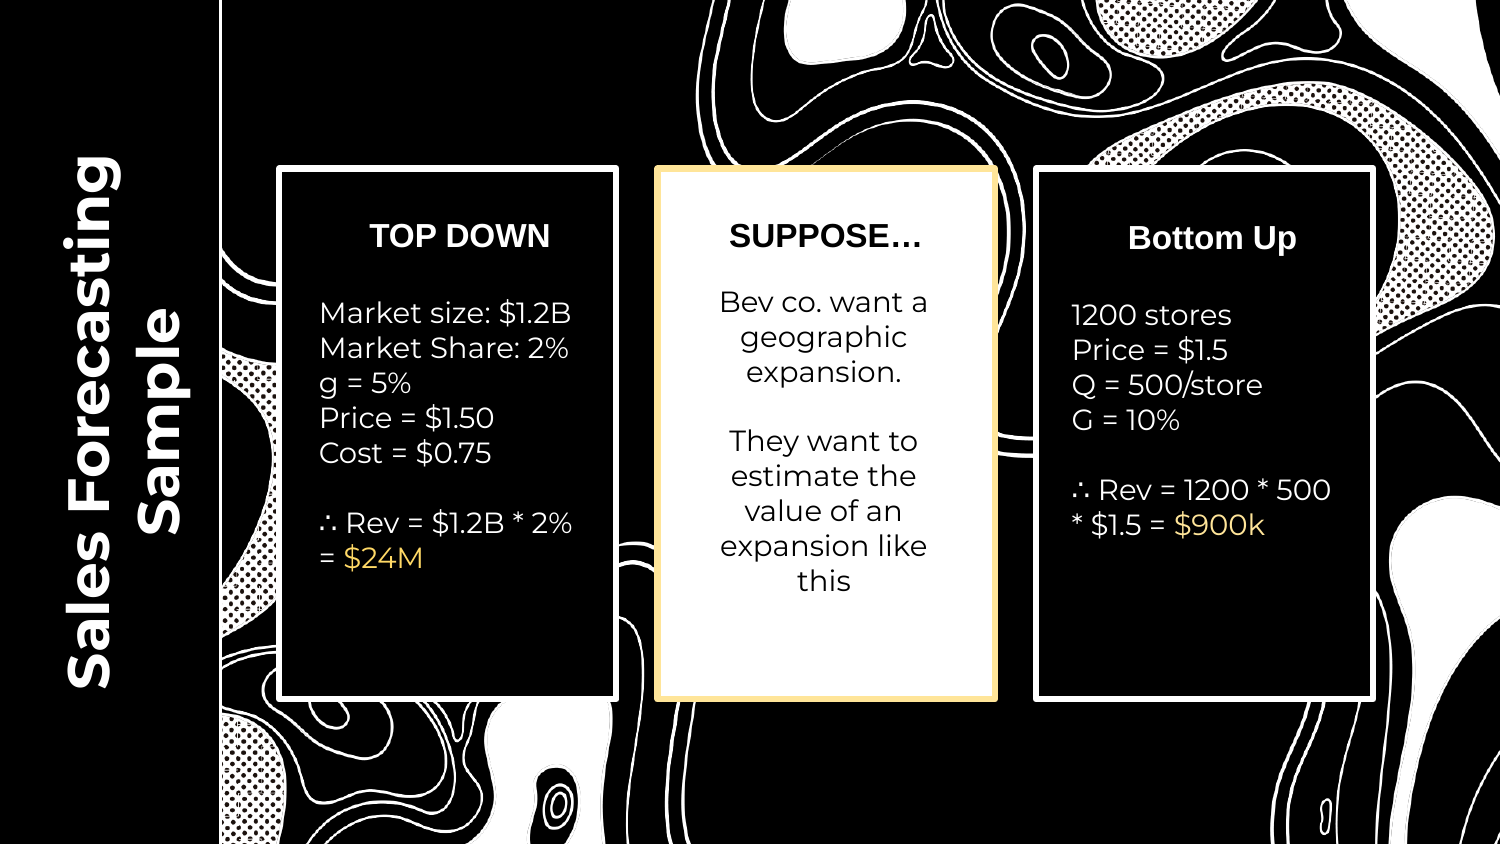

TOP DOWN
SUPPOSE…
Bottom Up
Bev co. want a geographic expansion.

They want to estimate the value of an expansion like this
Market size: $1.2B
Market Share: 2%
g = 5%
Price = $1.50
Cost = $0.75

∴ Rev = $1.2B * 2% = $24M

1200 stores
Price = $1.5
Q = 500/store
G = 10%

∴ Rev = 1200 * 500 * $1.5 = $900k

# Sales Forecasting Sample